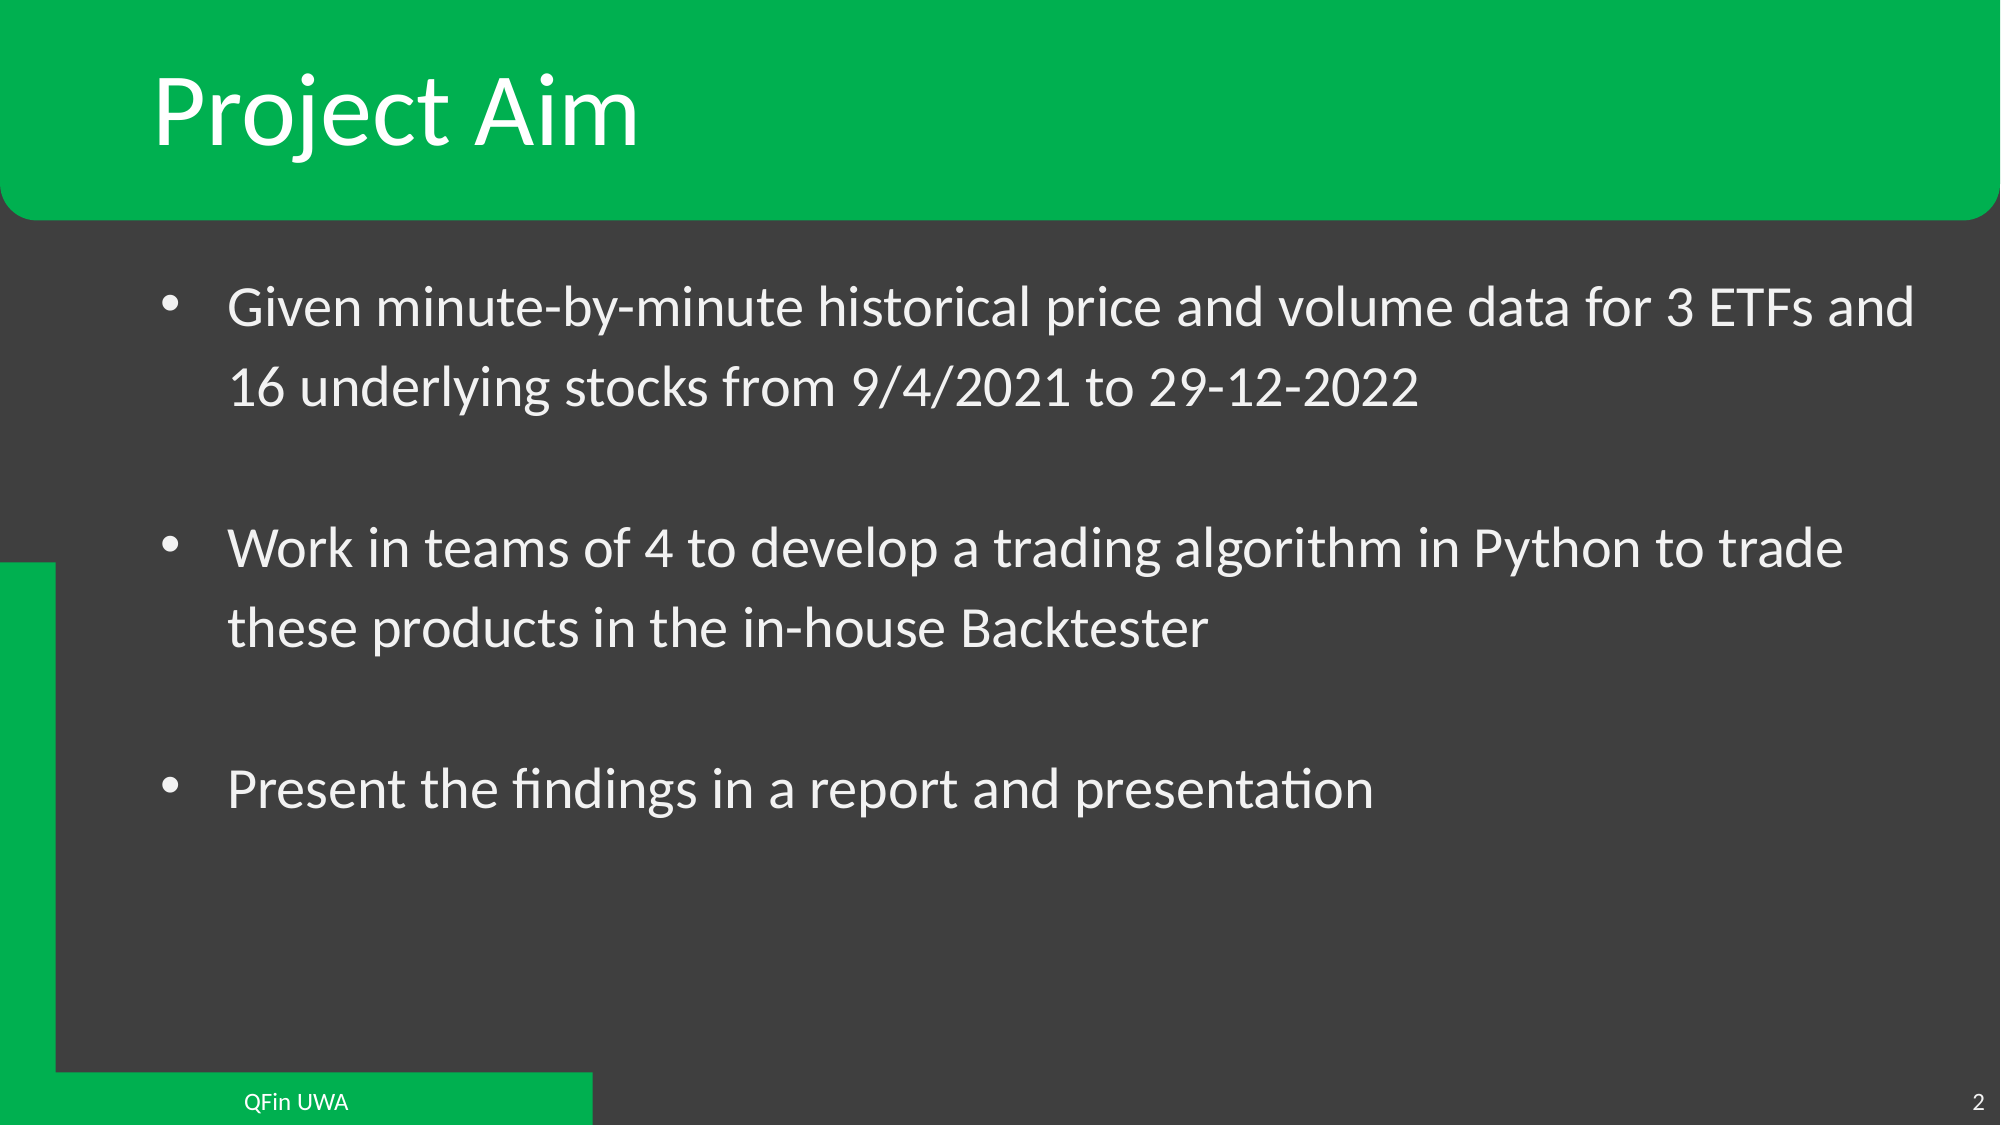

# Project Aim
Given minute-by-minute historical price and volume data for 3 ETFs and 16 underlying stocks from 9/4/2021 to 29-12-2022

Work in teams of 4 to develop a trading algorithm in Python to trade these products in the in-house Backtester

Present the findings in a report and presentation